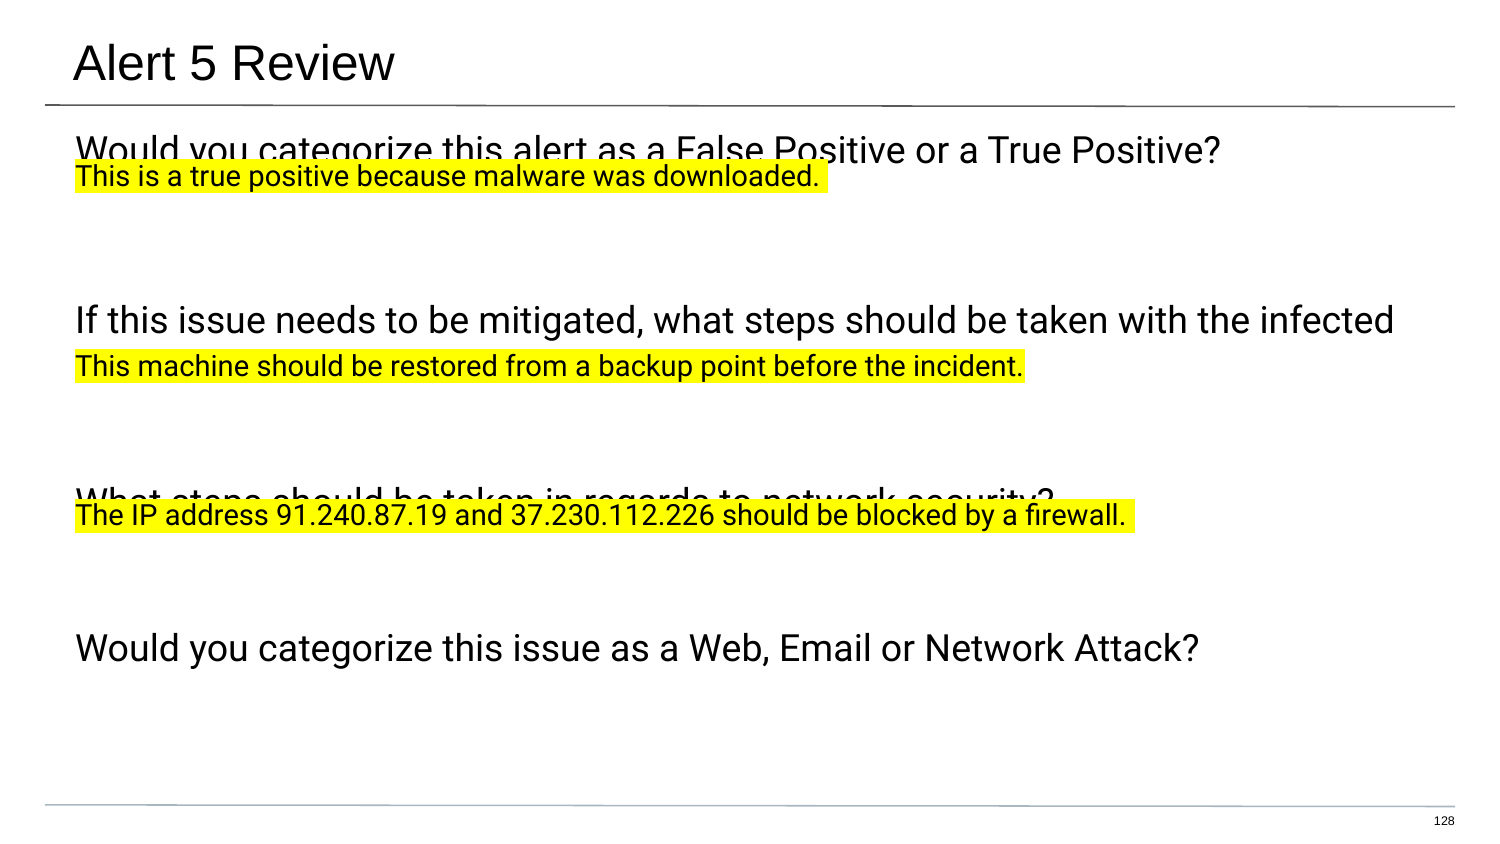

# Alert 5 Review
Would you categorize this alert as a False Positive or a True Positive?
This is a true positive because malware was downloaded.
If this issue needs to be mitigated, what steps should be taken with the infected machine?
This machine should be restored from a backup point before the incident.
What steps should be taken in regards to network security?
The IP address 91.240.87.19 and 37.230.112.226 should be blocked by a firewall.
Would you categorize this issue as a Web, Email or Network Attack?

128